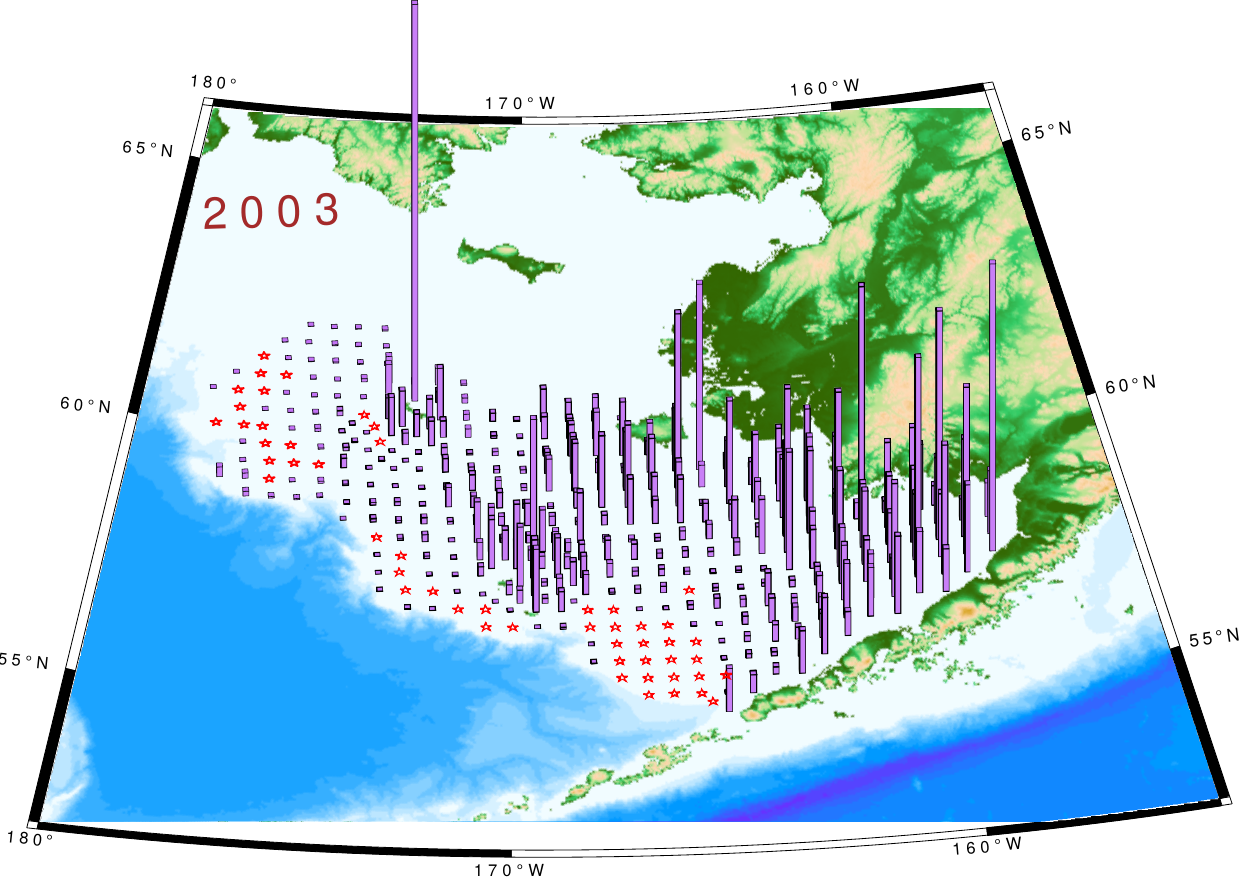

180°
160°W

170°W
65°N
65°N
2003
60°N
60°N
55°N
55°N
180°
160°W
170°W